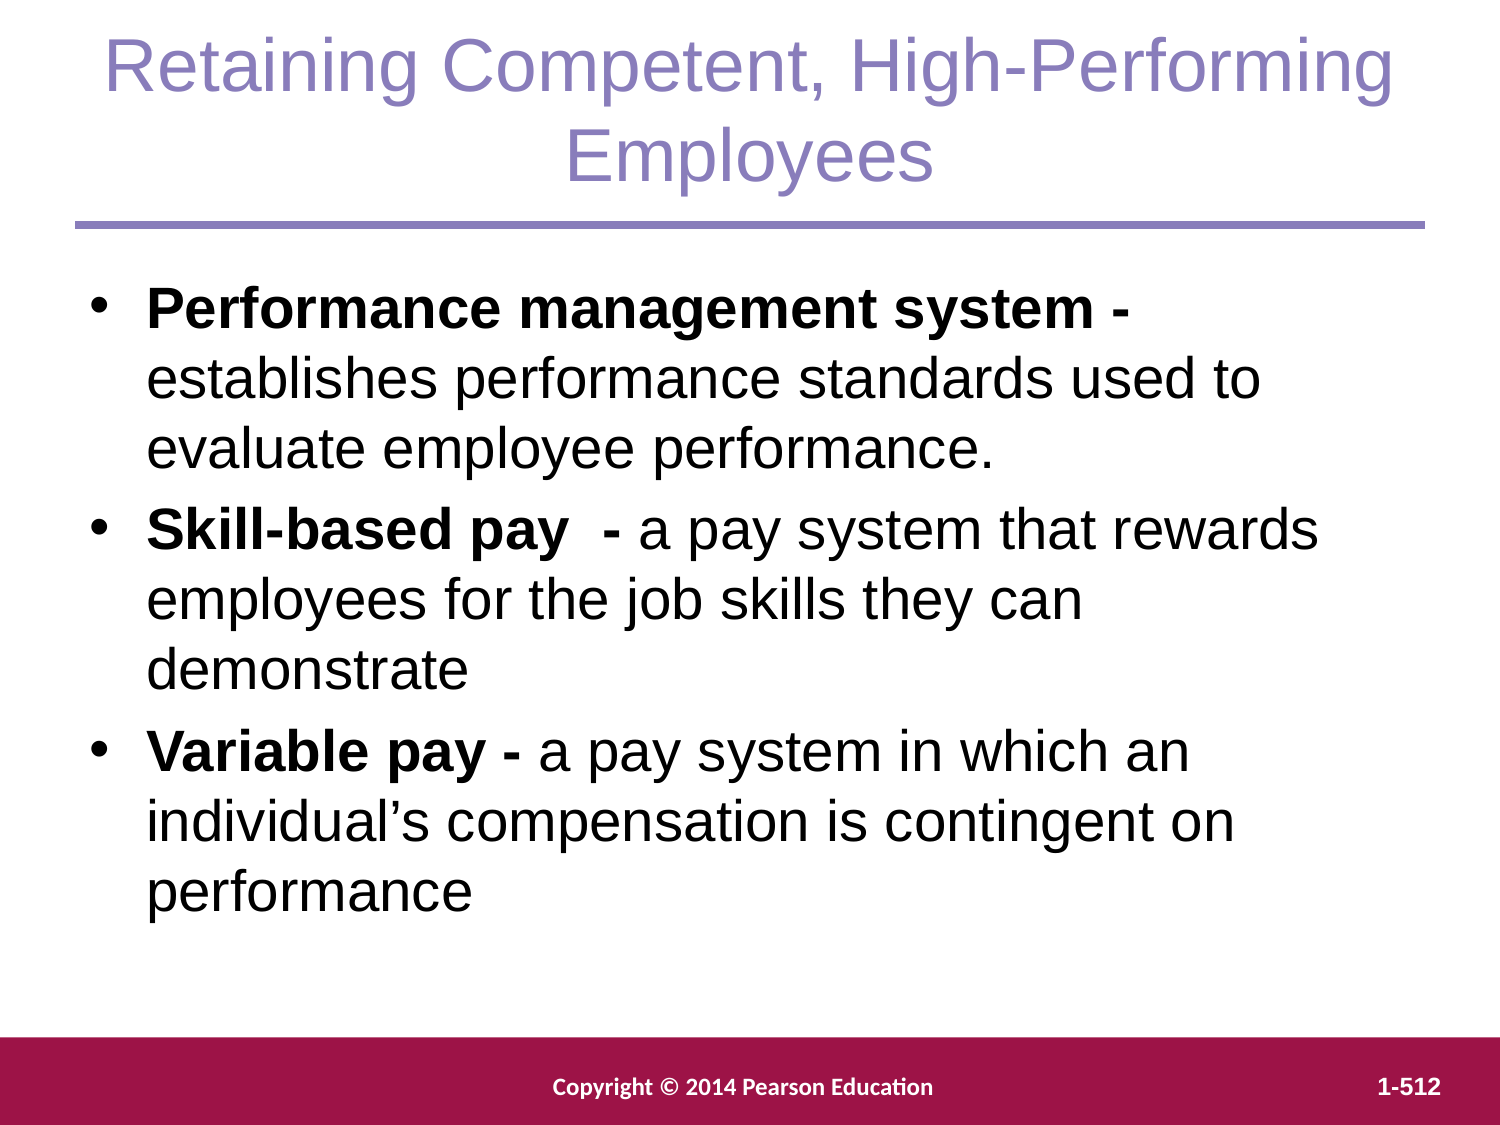

Retaining Competent, High-Performing
Employees
Performance management system - establishes performance standards used to evaluate employee performance.
Skill-based pay  - a pay system that rewards employees for the job skills they can  demonstrate
Variable pay - a pay system in which an individual’s compensation is contingent on performance